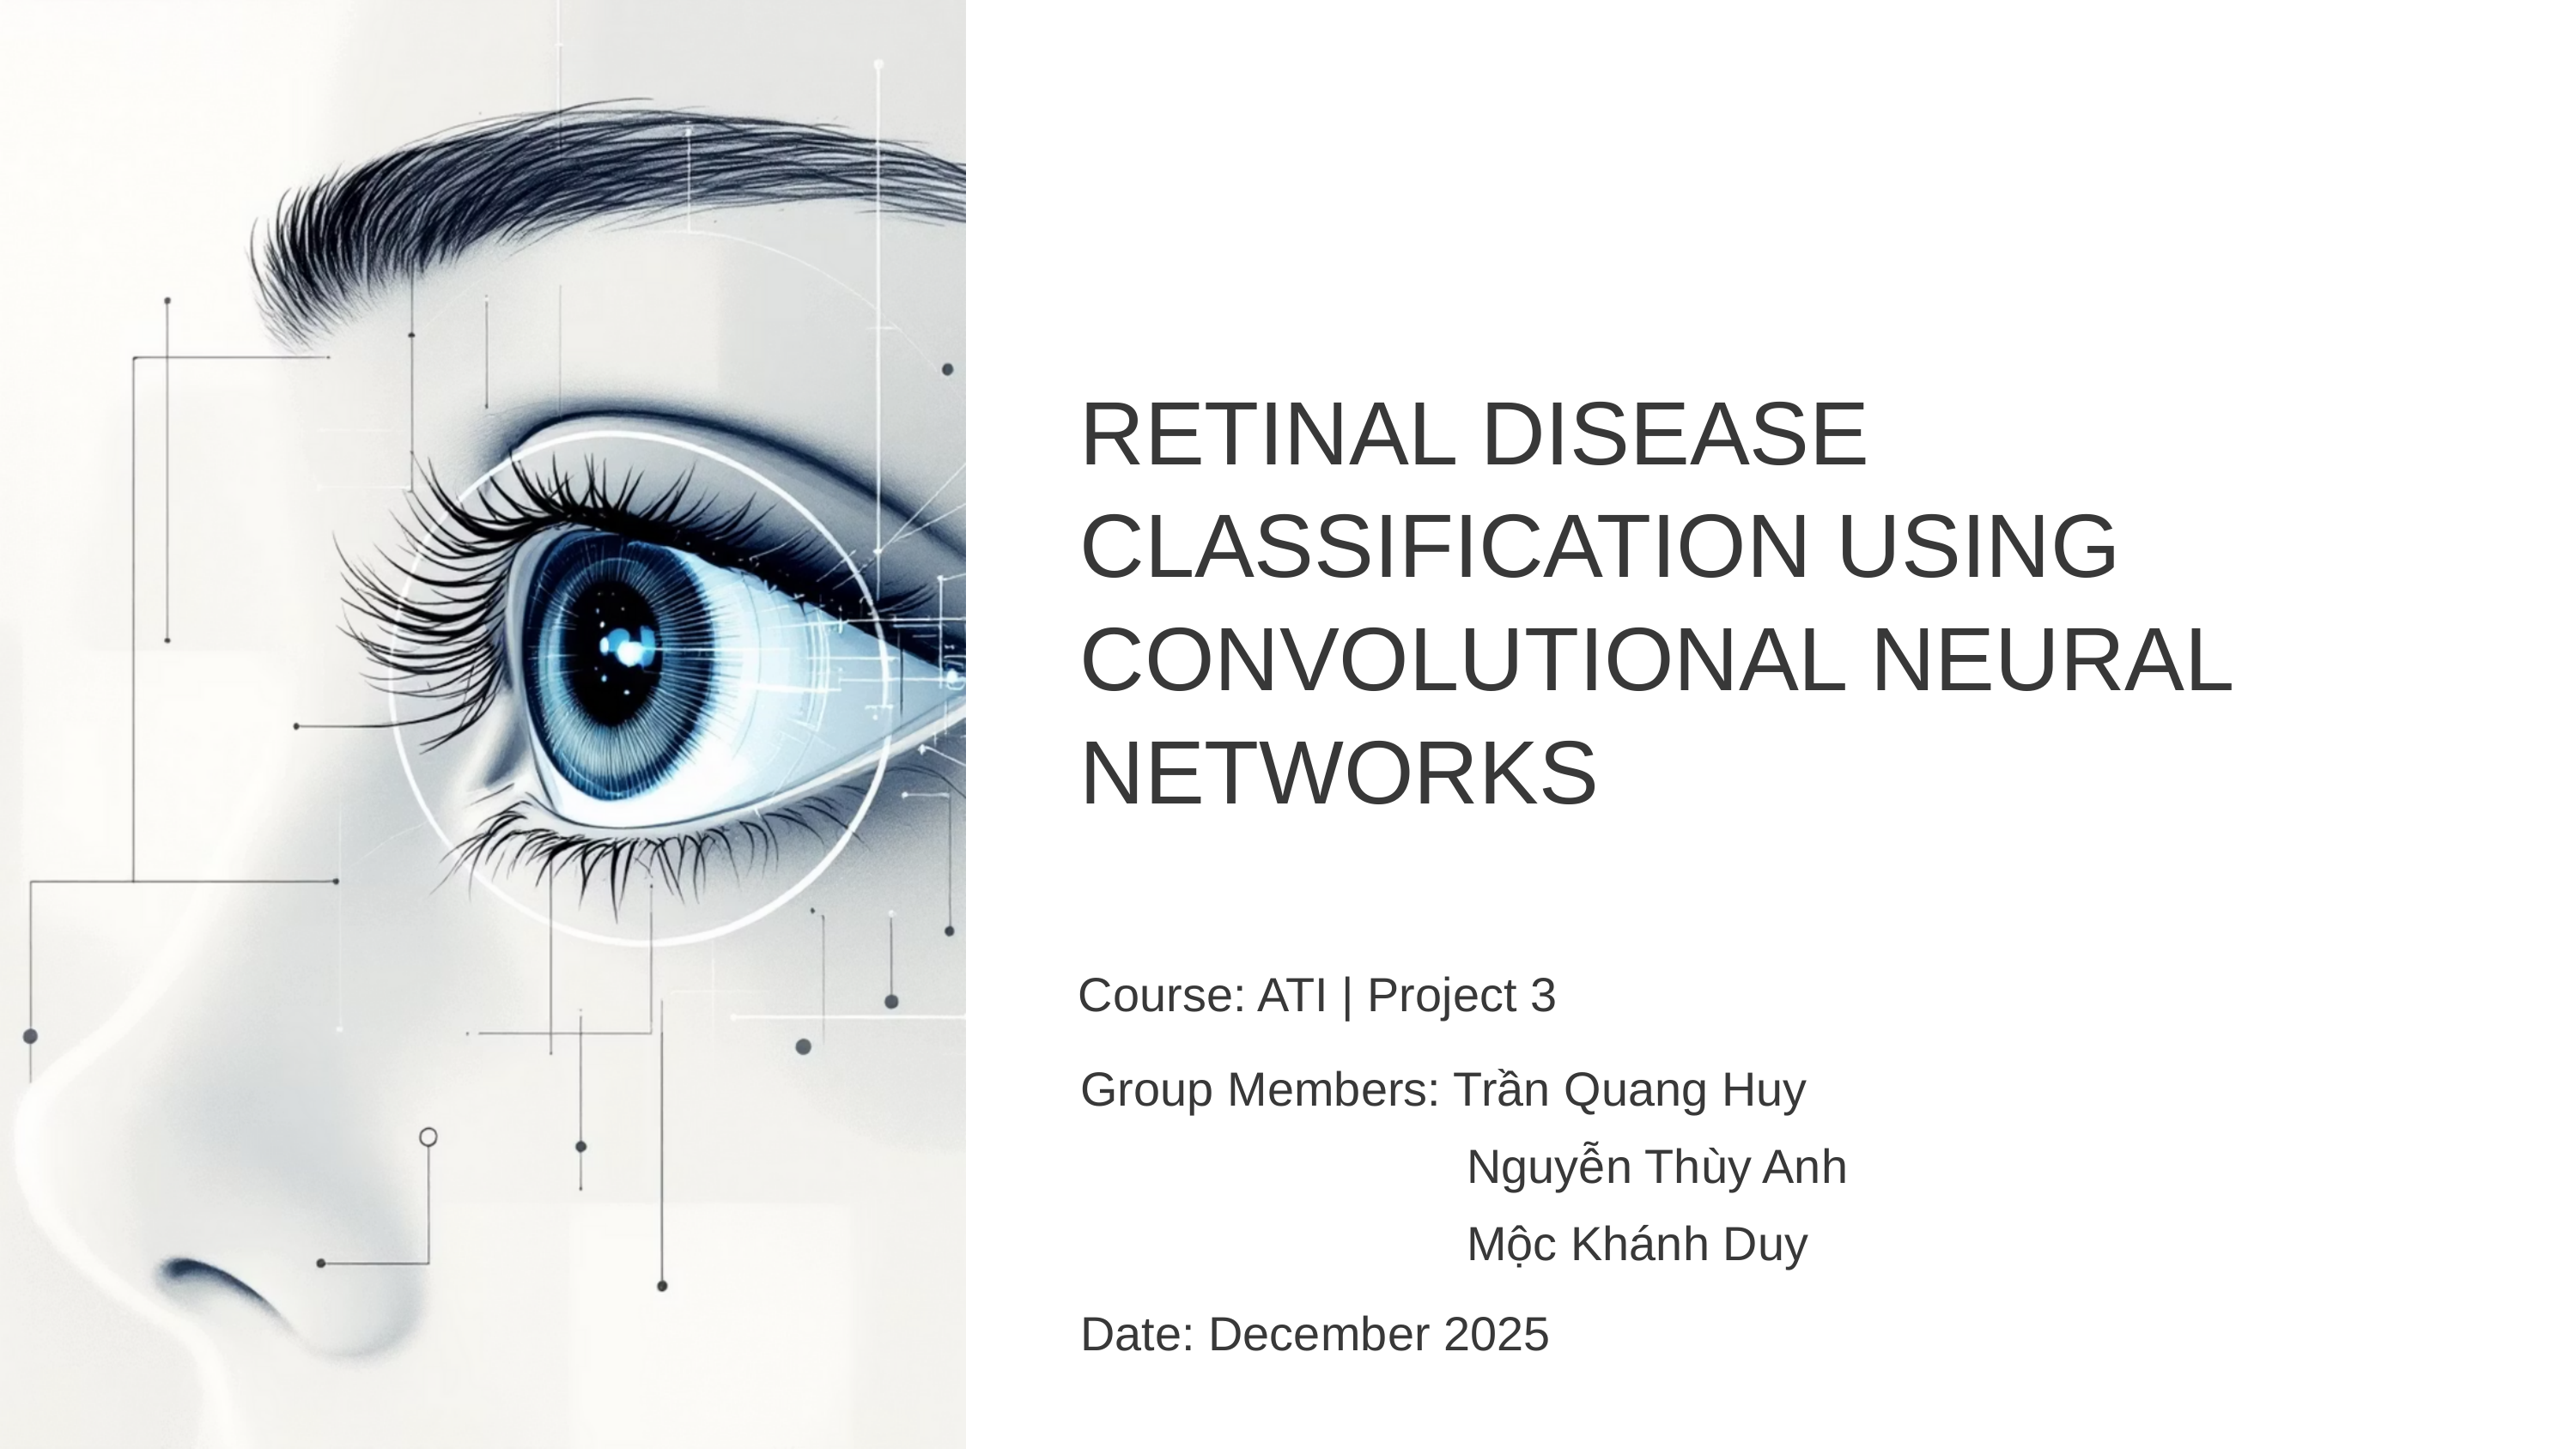

RETINAL DISEASE CLASSIFICATION USING CONVOLUTIONAL NEURAL NETWORKS
Course: ATI | Project 3
Group Members: Trần Quang Huy
			Nguyễn Thùy Anh
			Mộc Khánh Duy

Date: December 2025